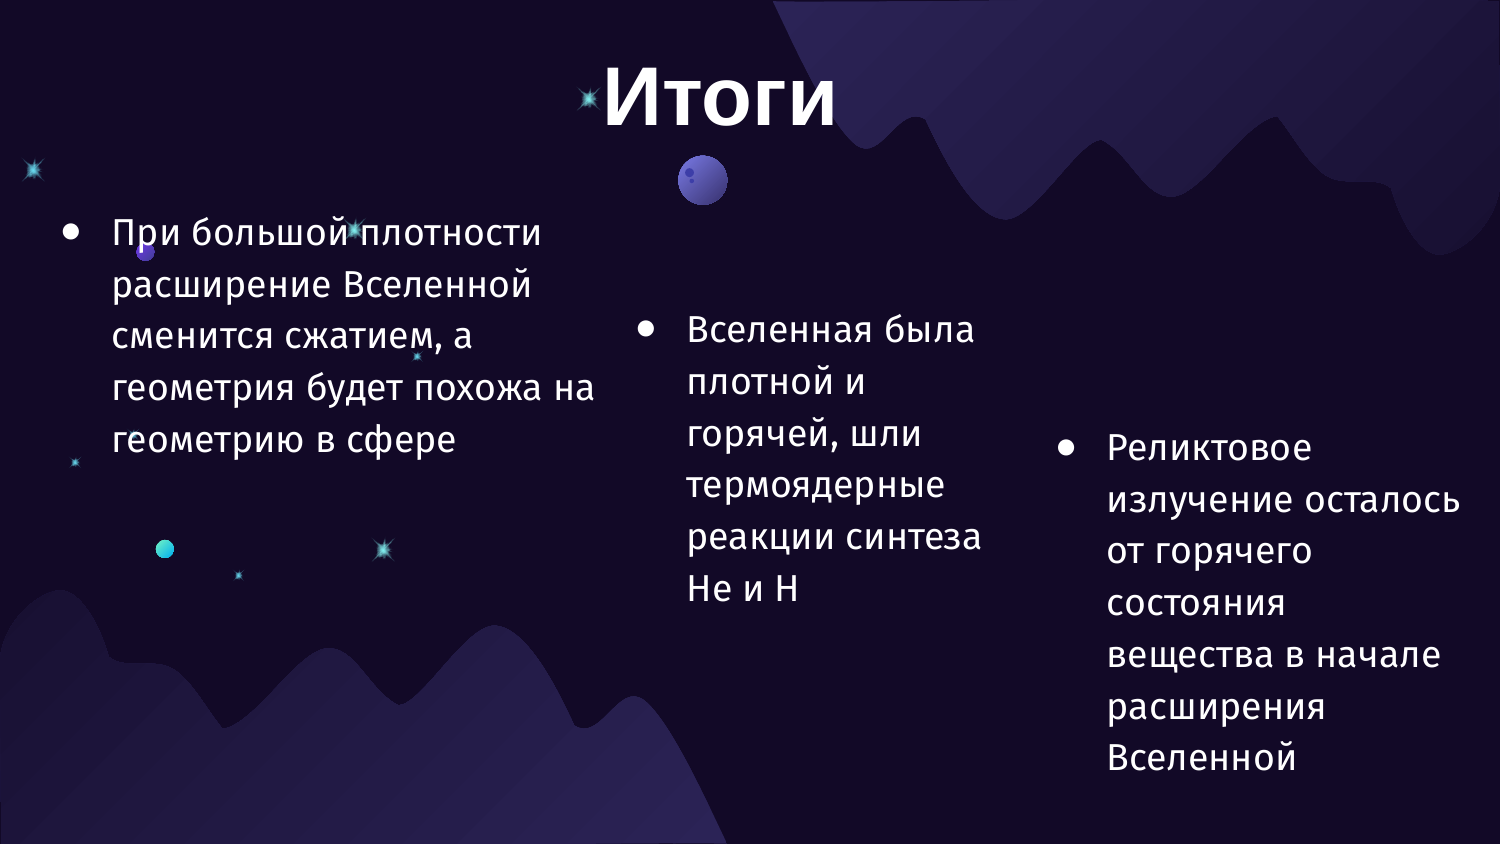

# Итоги
При большой плотности расширение Вселенной сменится сжатием, а геометрия будет похожа на геометрию в сфере
Вселенная была плотной и горячей, шли термоядерные реакции синтеза He и H
Реликтовое излучение осталось от горячего состояния вещества в начале расширения Вселенной